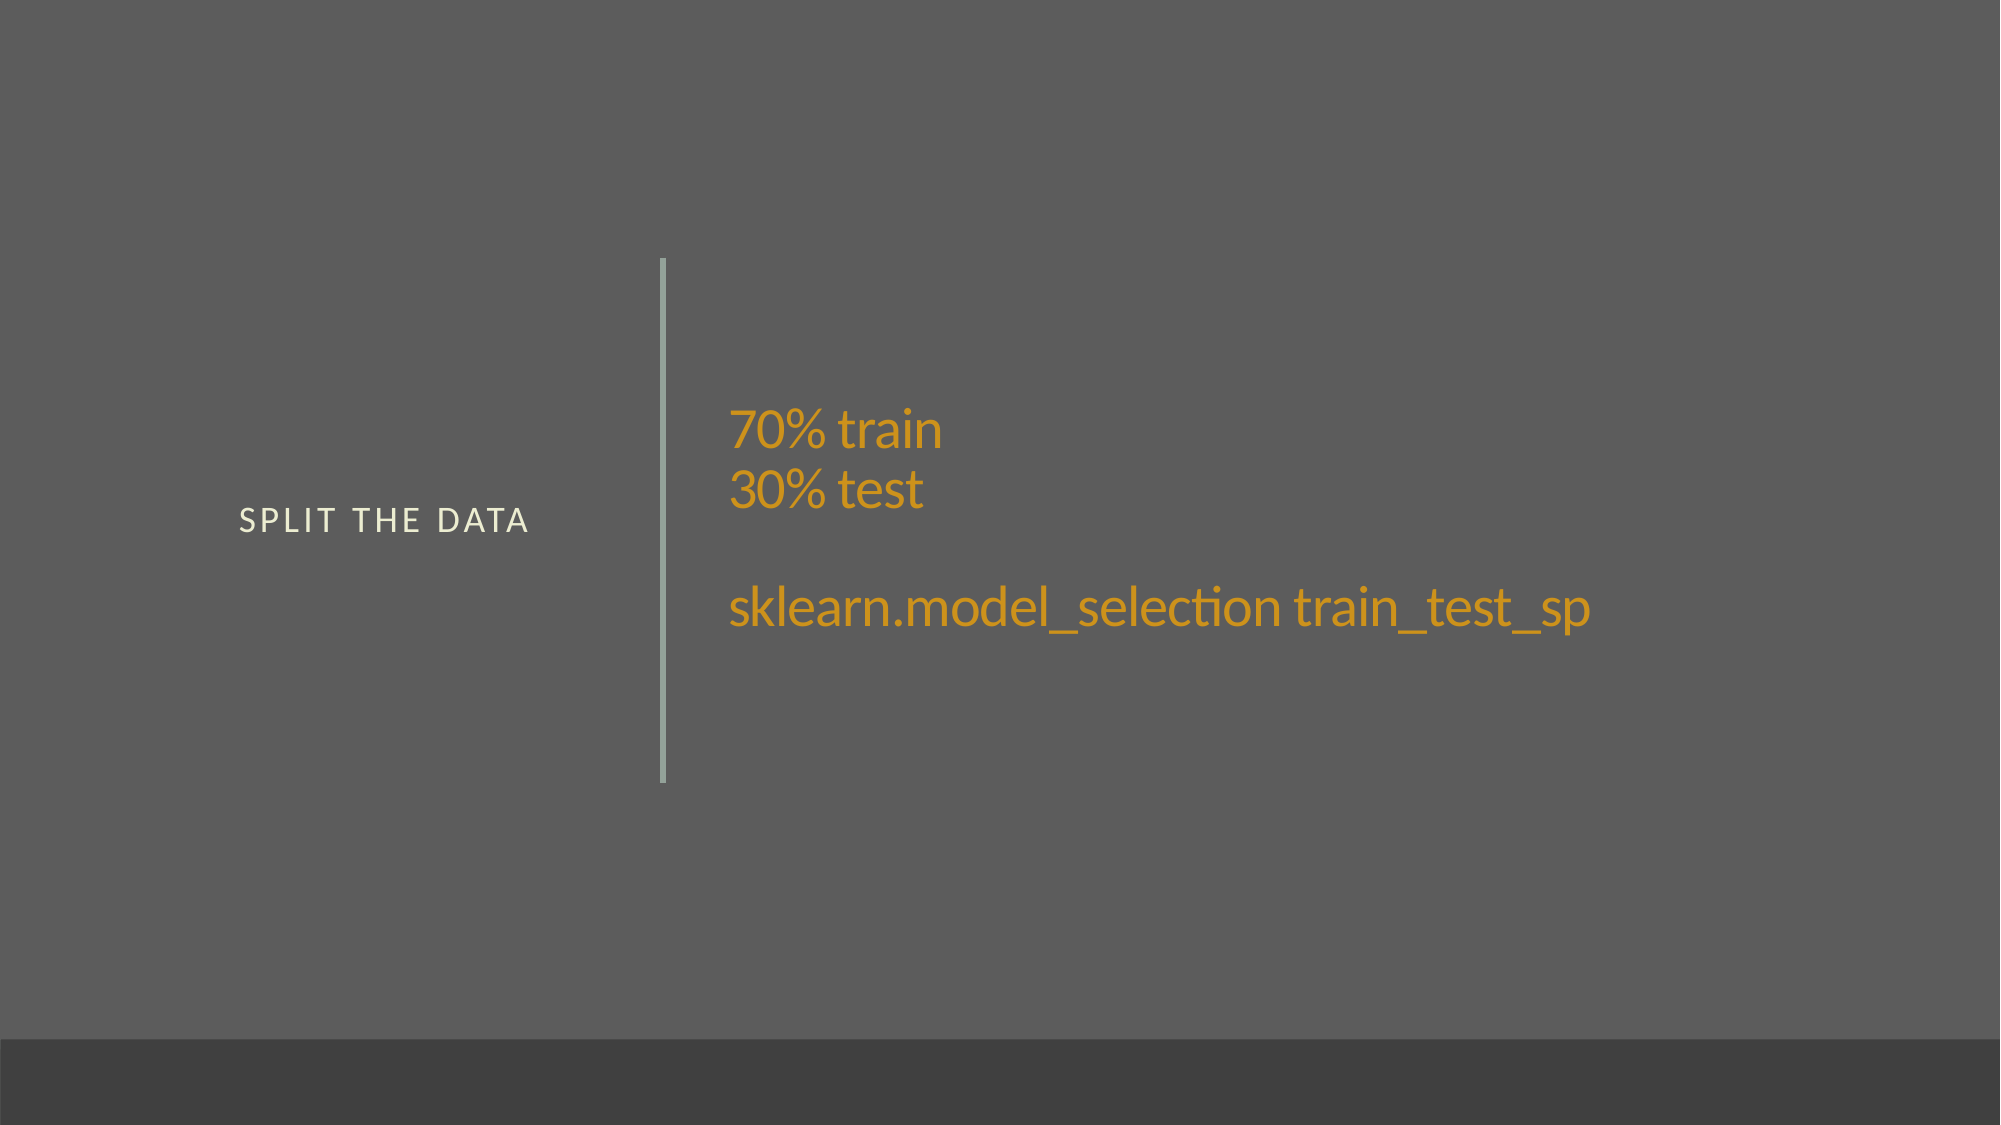

Split the Data
# 70% train 30% test sklearn.model_selection train_test_sp